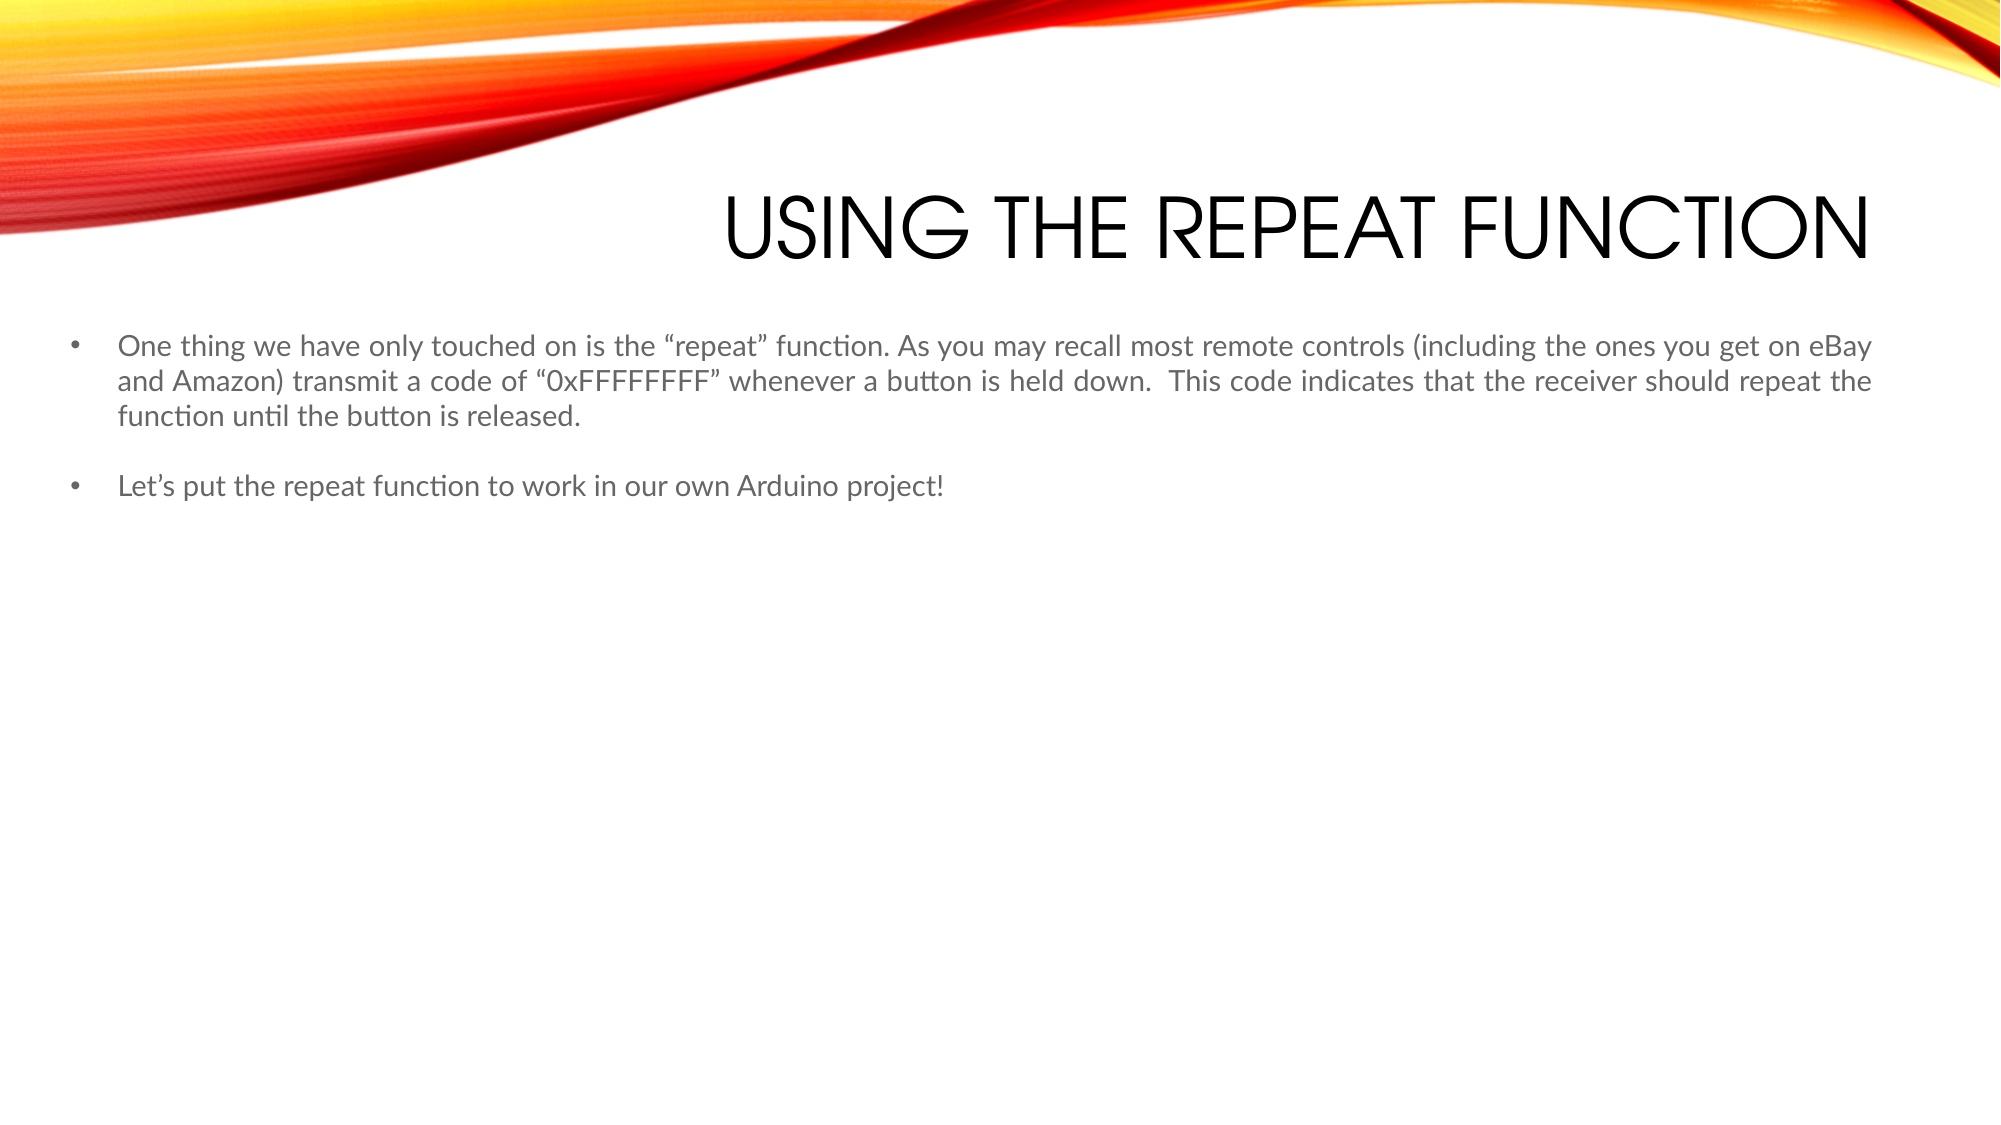

# Using the Repeat Function
One thing we have only touched on is the “repeat” function. As you may recall most remote controls (including the ones you get on eBay and Amazon) transmit a code of “0xFFFFFFFF” whenever a button is held down.  This code indicates that the receiver should repeat the function until the button is released.

Let’s put the repeat function to work in our own Arduino project!